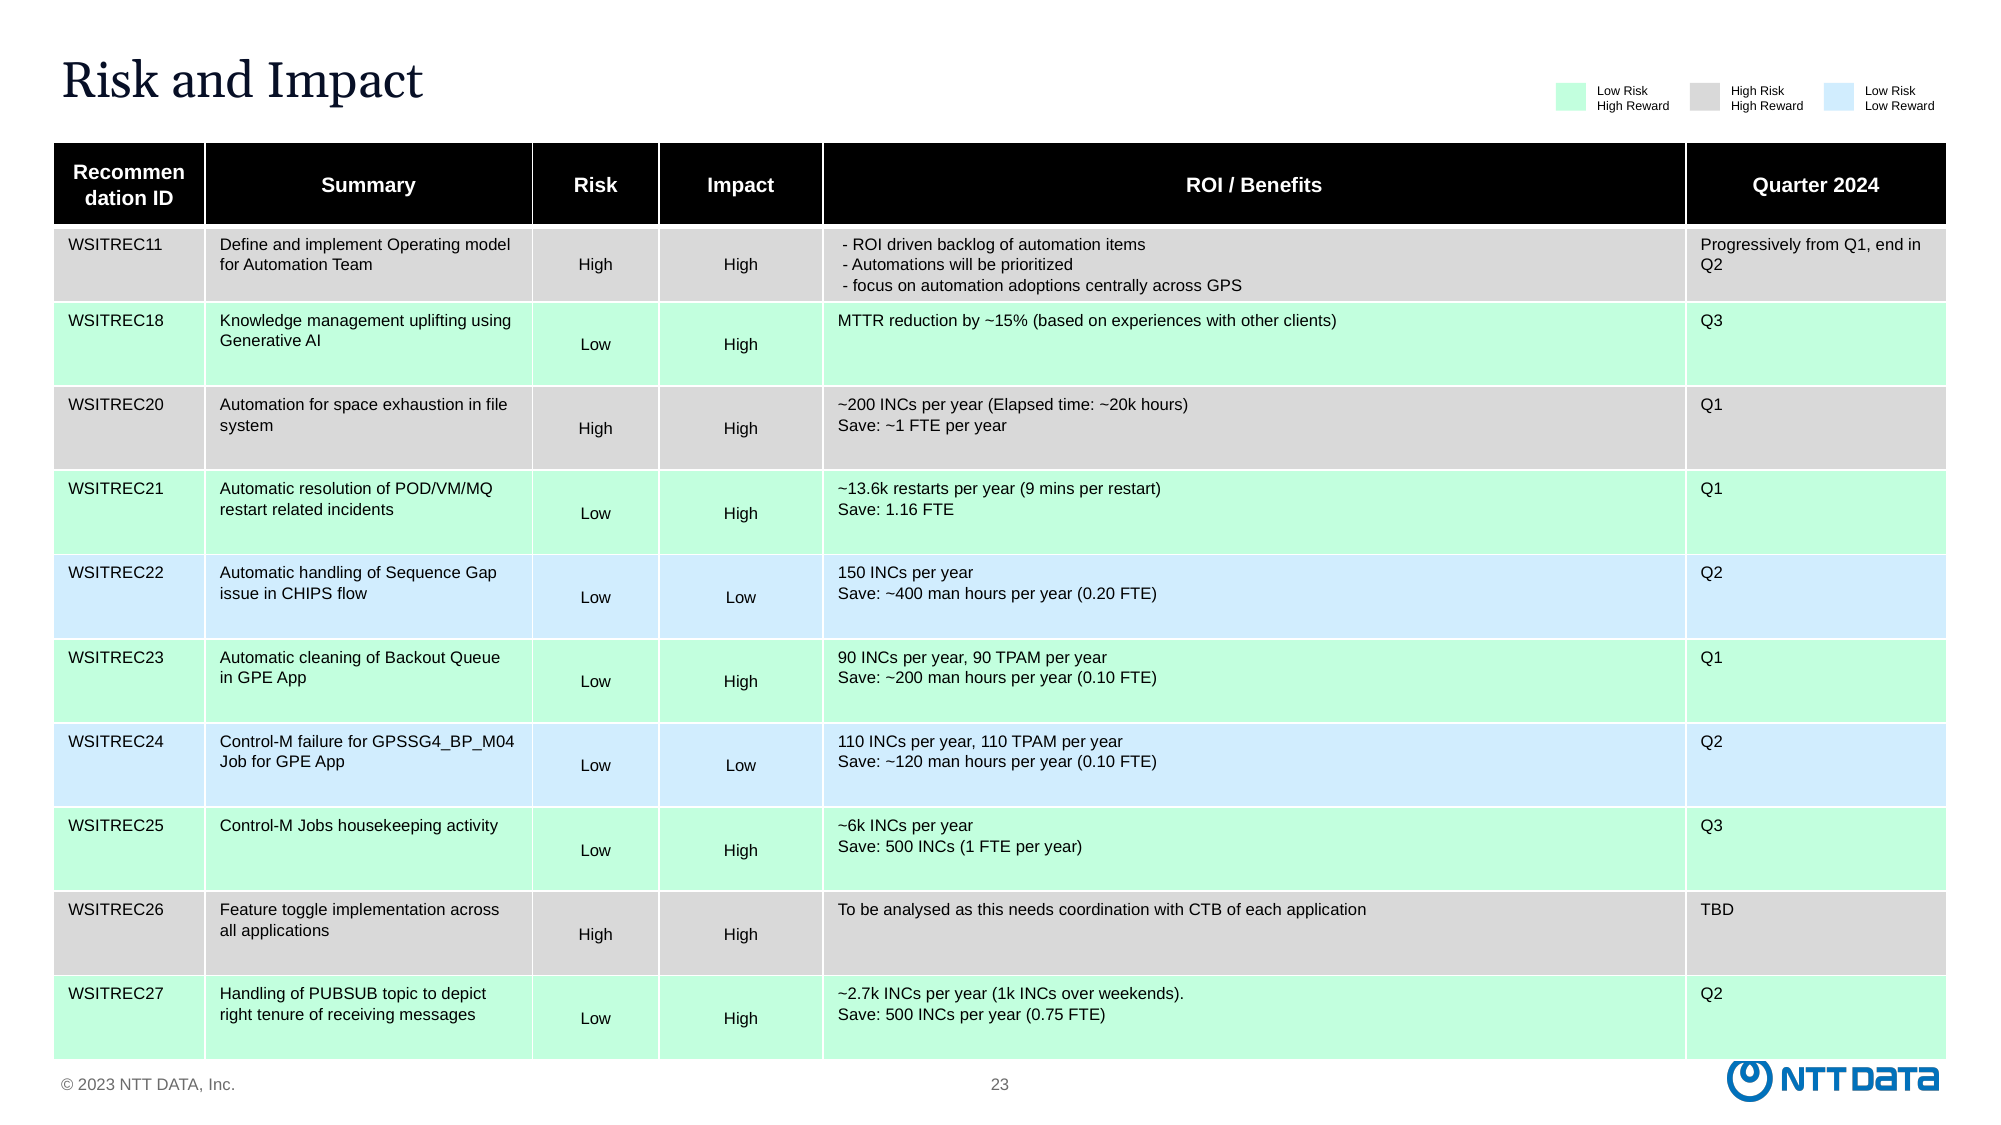

# Risk and Impact

Low Risk
High Reward

High Risk
High Reward

Low Risk
Low Reward
| Recommendation ID | Summary | Risk | Impact | ROI / Benefits | Quarter 2024 |
| --- | --- | --- | --- | --- | --- |
| WSITREC11 | Define and implement Operating model for Automation Team | High | High | - ROI driven backlog of automation items - Automations will be prioritized - focus on automation adoptions centrally across GPS | Progressively from Q1, end in Q2 |
| WSITREC18 | Knowledge management uplifting using Generative AI | Low | High | MTTR reduction by ~15% (based on experiences with other clients) | Q3 |
| WSITREC20 | Automation for space exhaustion in file system | High | High | ~200 INCs per year (Elapsed time: ~20k hours) Save: ~1 FTE per year | Q1 |
| WSITREC21 | Automatic resolution of POD/VM/MQ restart related incidents | Low | High | ~13.6k restarts per year (9 mins per restart) Save: 1.16 FTE | Q1 |
| WSITREC22 | Automatic handling of Sequence Gap issue in CHIPS flow | Low | Low | 150 INCs per year Save: ~400 man hours per year (0.20 FTE) | Q2 |
| WSITREC23 | Automatic cleaning of Backout Queue in GPE App | Low | High | 90 INCs per year, 90 TPAM per year Save: ~200 man hours per year (0.10 FTE) | Q1 |
| WSITREC24 | Control-M failure for GPSSG4\_BP\_M04 Job for GPE App | Low | Low | 110 INCs per year, 110 TPAM per year Save: ~120 man hours per year (0.10 FTE) | Q2 |
| WSITREC25 | Control-M Jobs housekeeping activity | Low | High | ~6k INCs per year Save: 500 INCs (1 FTE per year) | Q3 |
| WSITREC26 | Feature toggle implementation across all applications | High | High | To be analysed as this needs coordination with CTB of each application | TBD |
| WSITREC27 | Handling of PUBSUB topic to depict right tenure of receiving messages | Low | High | ~2.7k INCs per year (1k INCs over weekends). Save: 500 INCs per year (0.75 FTE) | Q2 |
© 2023 NTT DATA, Inc.
23